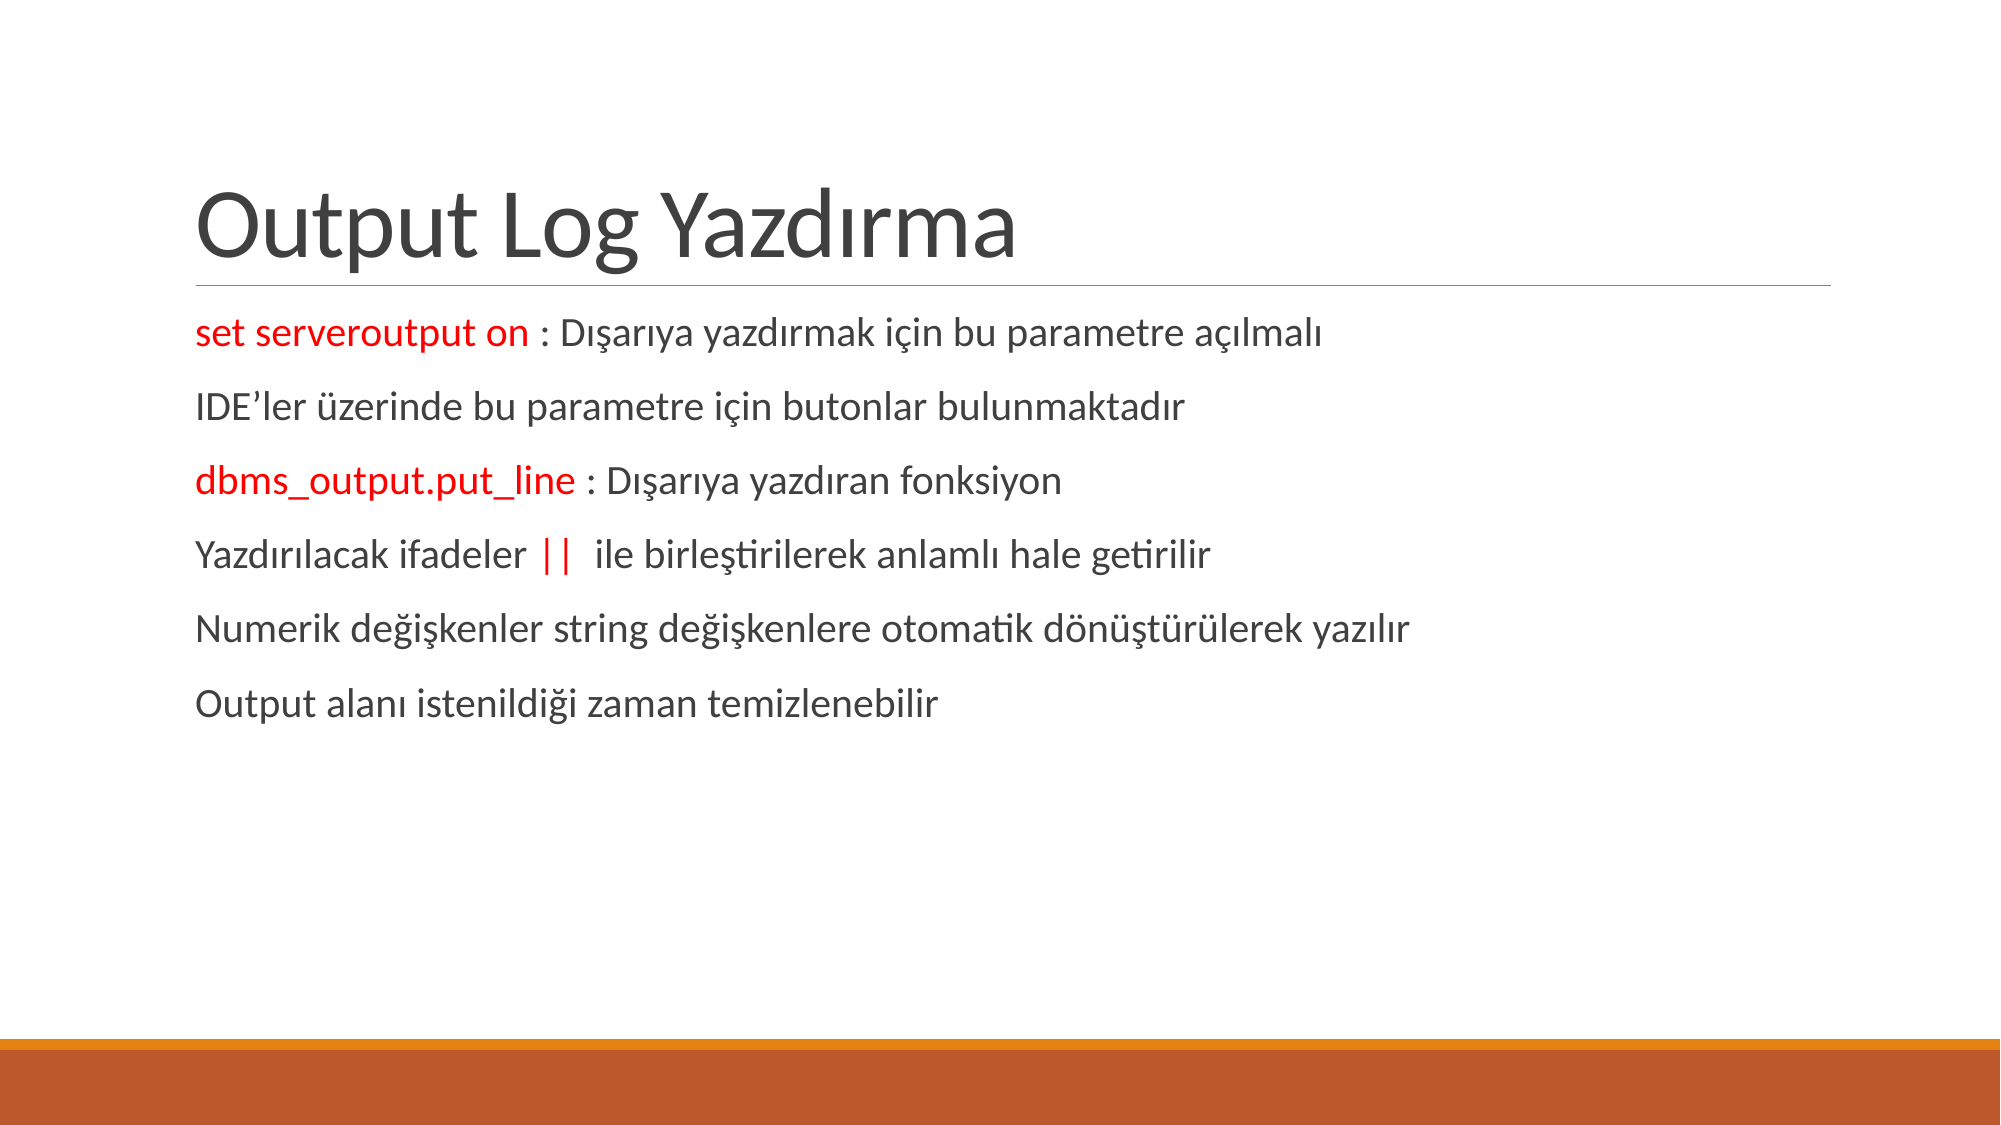

# Output Log Yazdırma
set serveroutput on : Dışarıya yazdırmak için bu parametre açılmalı
IDE’ler üzerinde bu parametre için butonlar bulunmaktadır
dbms_output.put_line : Dışarıya yazdıran fonksiyon
Yazdırılacak ifadeler ||  ile birleştirilerek anlamlı hale getirilir
Numerik değişkenler string değişkenlere otomatik dönüştürülerek yazılır
Output alanı istenildiği zaman temizlenebilir